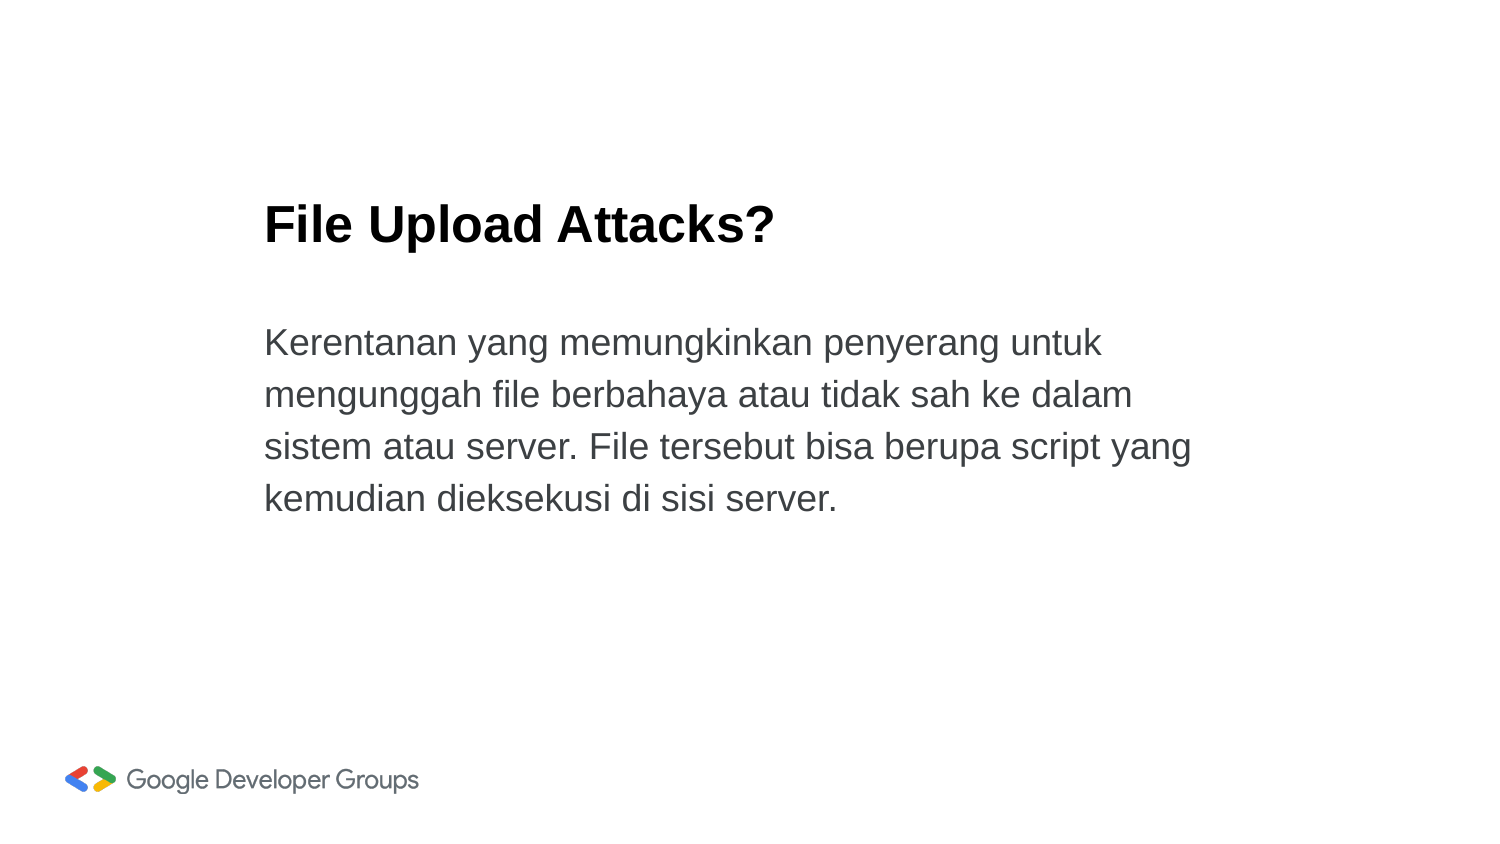

# File Upload Attacks?
Kerentanan yang memungkinkan penyerang untuk mengunggah file berbahaya atau tidak sah ke dalam sistem atau server. File tersebut bisa berupa script yang kemudian dieksekusi di sisi server.